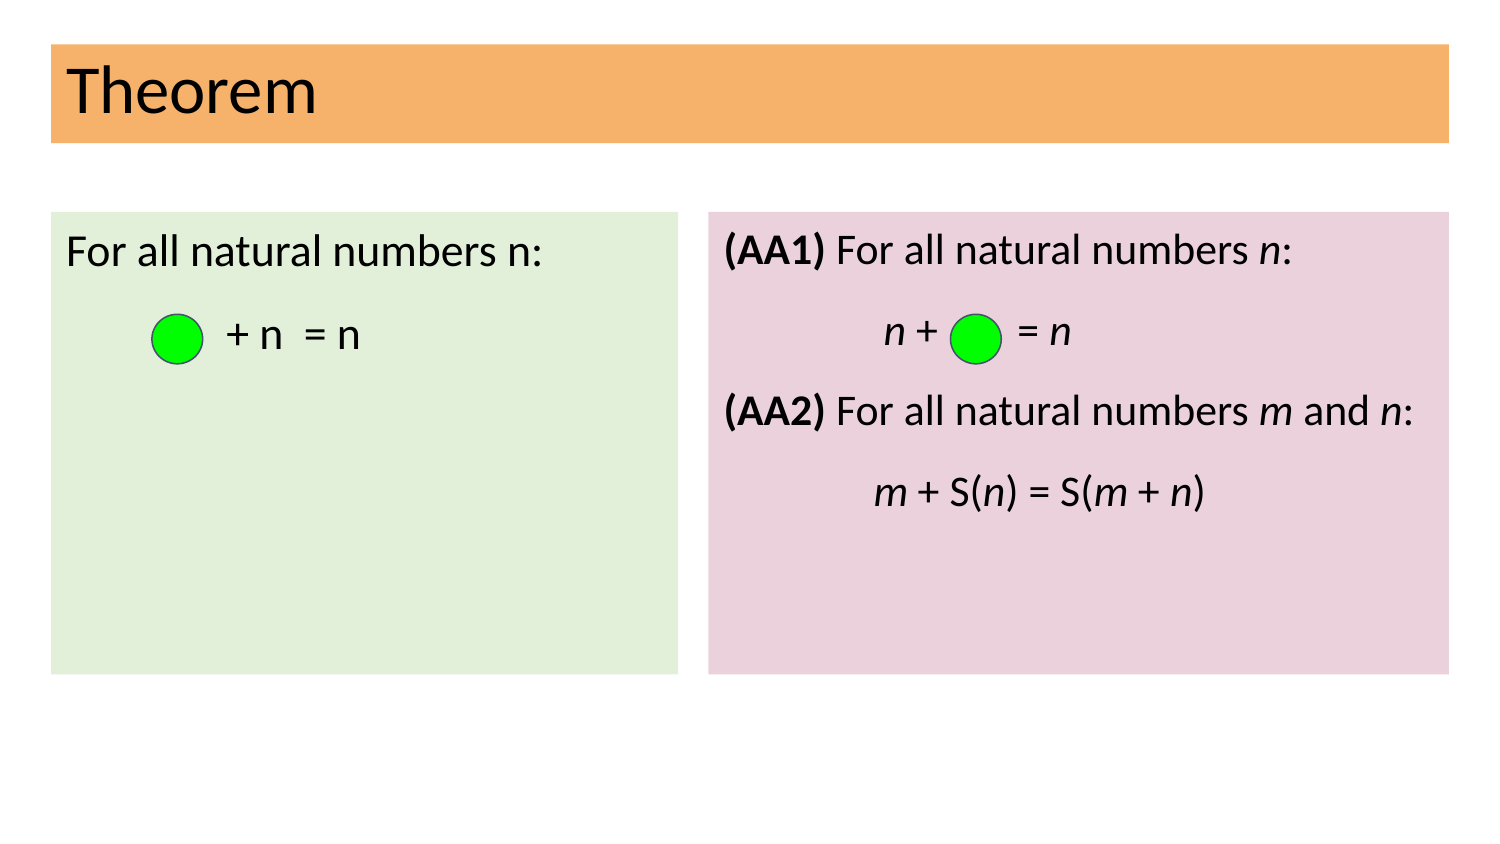

# Theorem
For all natural numbers n:
 + n  = n
(AA1) For all natural numbers n:
 n +        = n
(AA2) For all natural numbers m and n:
m + S(n) = S(m + n)